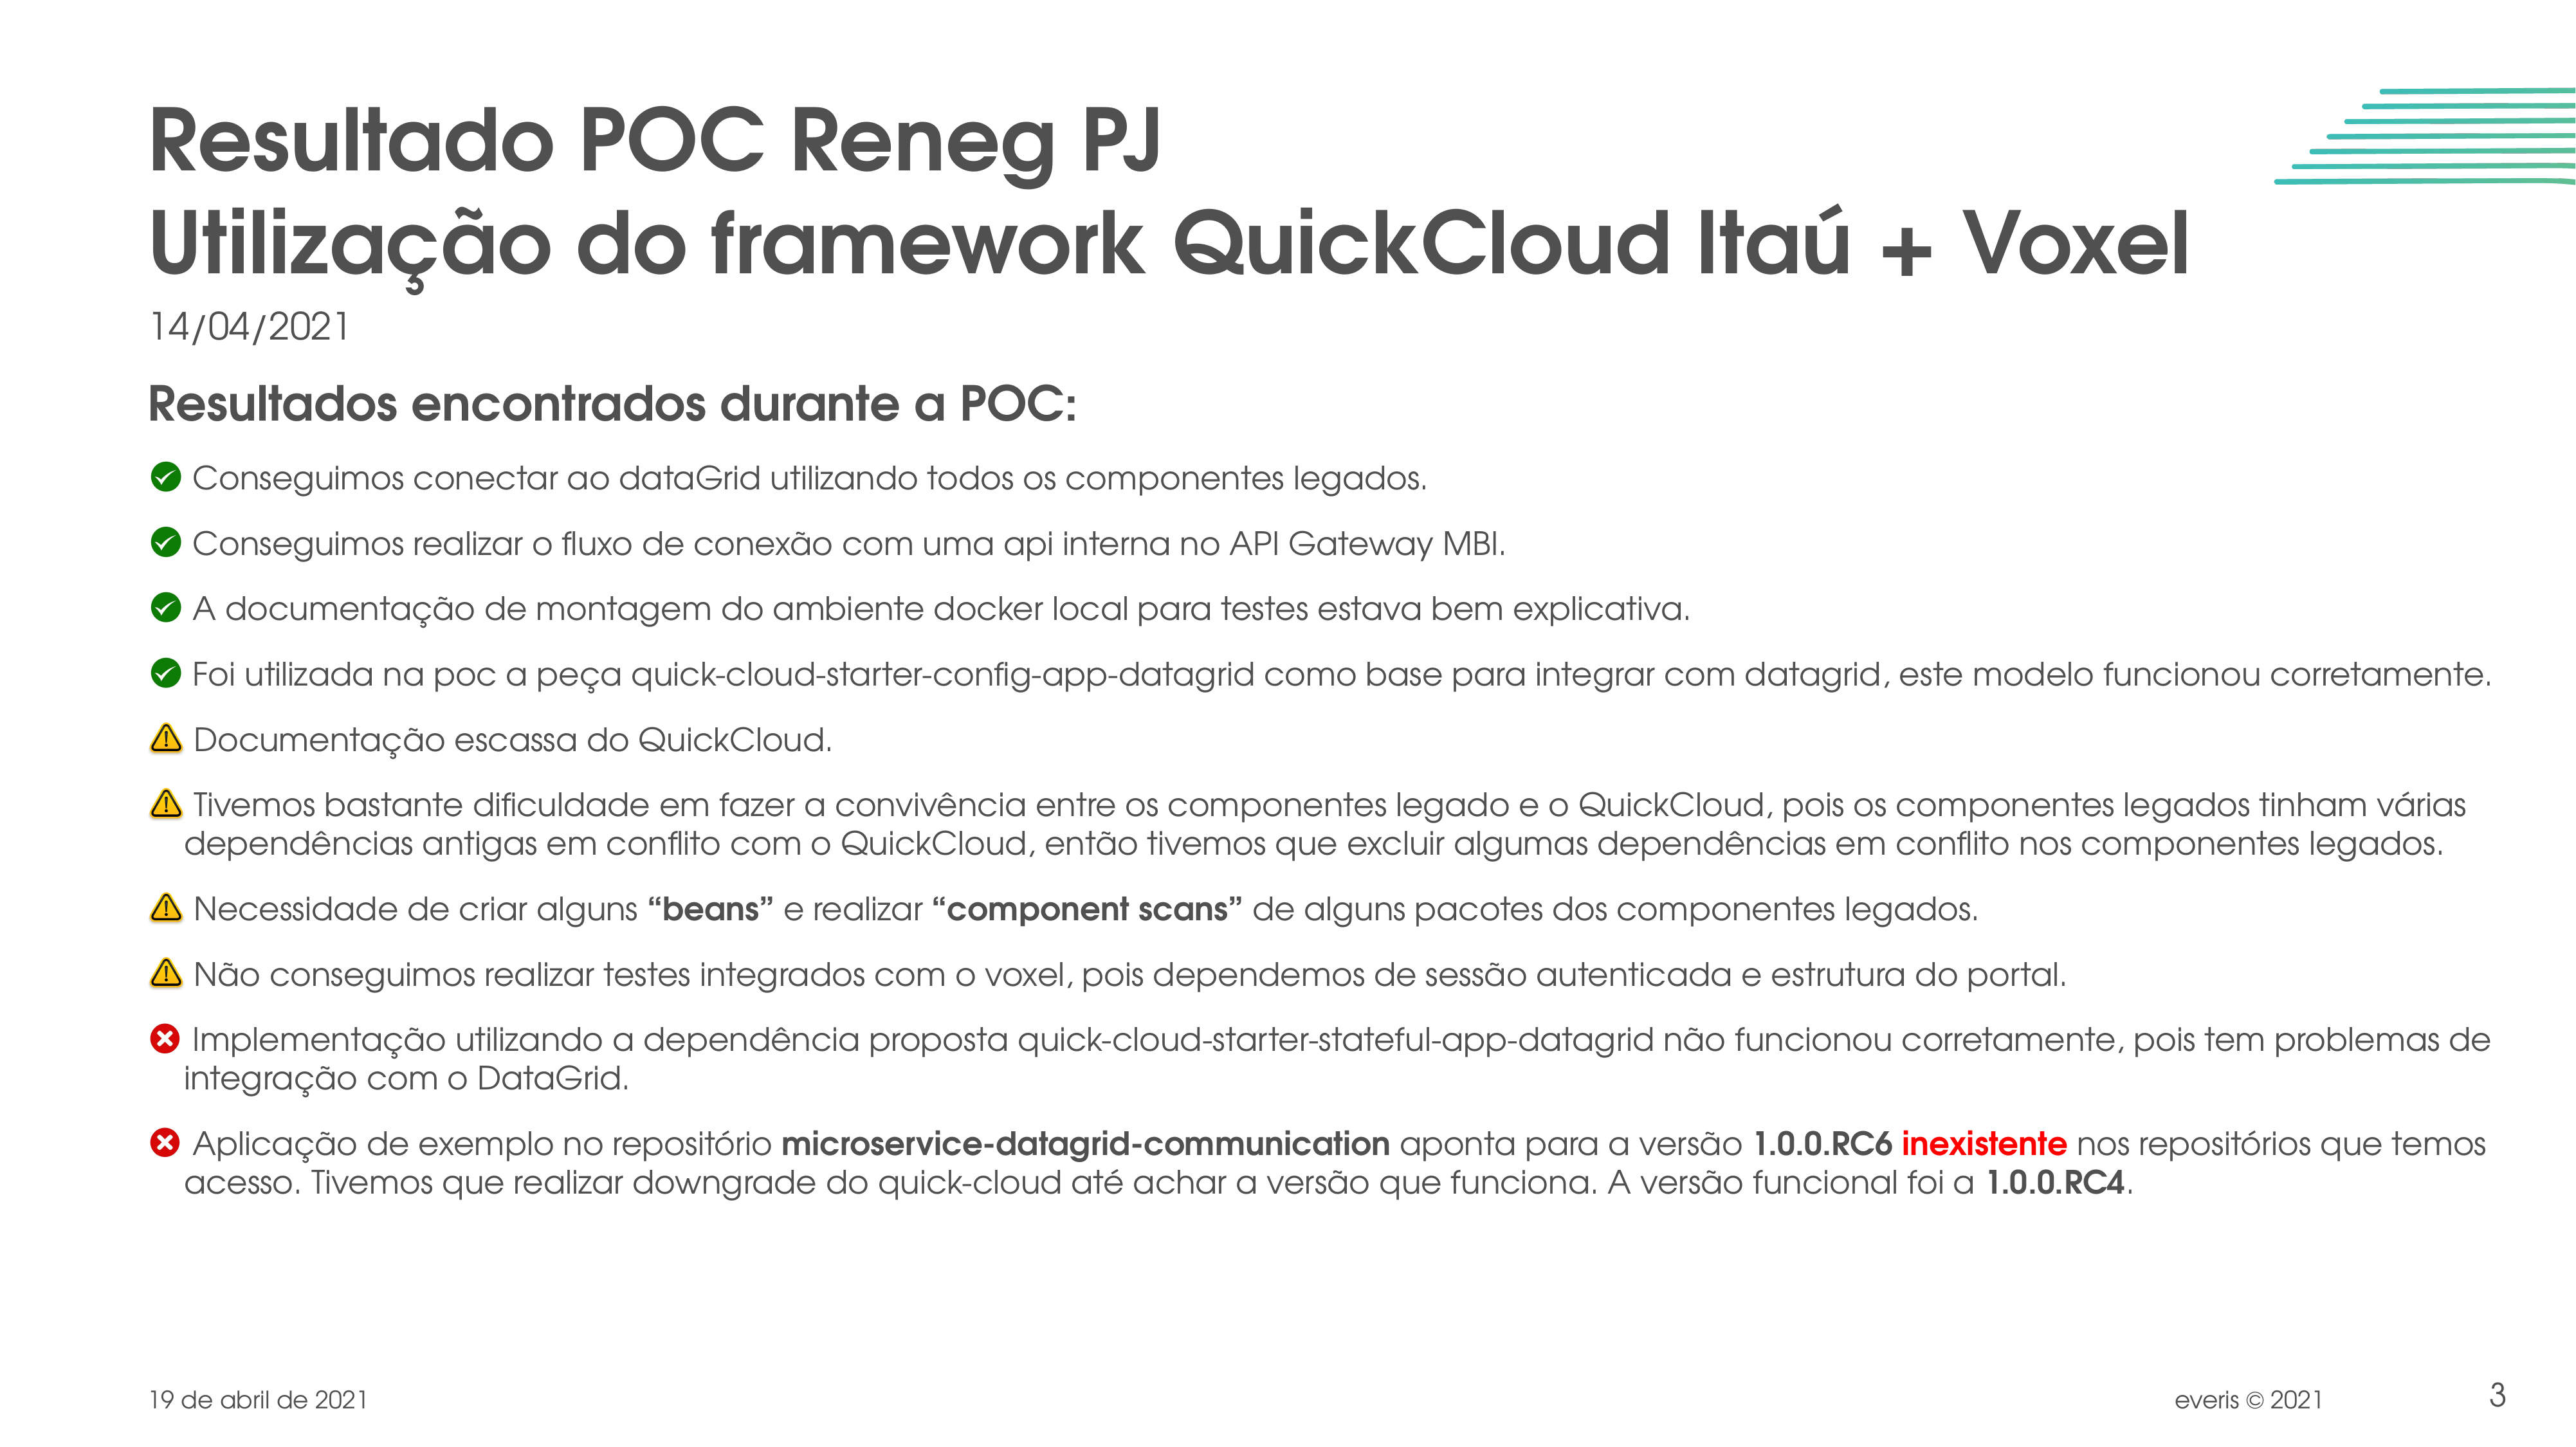

Resultado POC Reneg PJ
Utilização do framework QuickCloud Itaú + Voxel
14/04/2021
Resultados encontrados durante a POC:
 Conseguimos conectar ao dataGrid utilizando todos os componentes legados.
 Conseguimos realizar o fluxo de conexão com uma api interna no API Gateway MBI.
 A documentação de montagem do ambiente docker local para testes estava bem explicativa.
 Foi utilizada na poc a peça quick-cloud-starter-config-app-datagrid como base para integrar com datagrid, este modelo funcionou corretamente.
 Documentação escassa do QuickCloud.
 Tivemos bastante dificuldade em fazer a convivência entre os componentes legado e o QuickCloud, pois os componentes legados tinham várias dependências antigas em conflito com o QuickCloud, então tivemos que excluir algumas dependências em conflito nos componentes legados.
 Necessidade de criar alguns “beans” e realizar “component scans” de alguns pacotes dos componentes legados.
 Não conseguimos realizar testes integrados com o voxel, pois dependemos de sessão autenticada e estrutura do portal.
 Implementação utilizando a dependência proposta quick-cloud-starter-stateful-app-datagrid não funcionou corretamente, pois tem problemas de integração com o DataGrid.
 Aplicação de exemplo no repositório microservice-datagrid-communication aponta para a versão 1.0.0.RC6 inexistente nos repositórios que temos acesso. Tivemos que realizar downgrade do quick-cloud até achar a versão que funciona. A versão funcional foi a 1.0.0.RC4.

19 de abril de 2021
everis © 2021
3